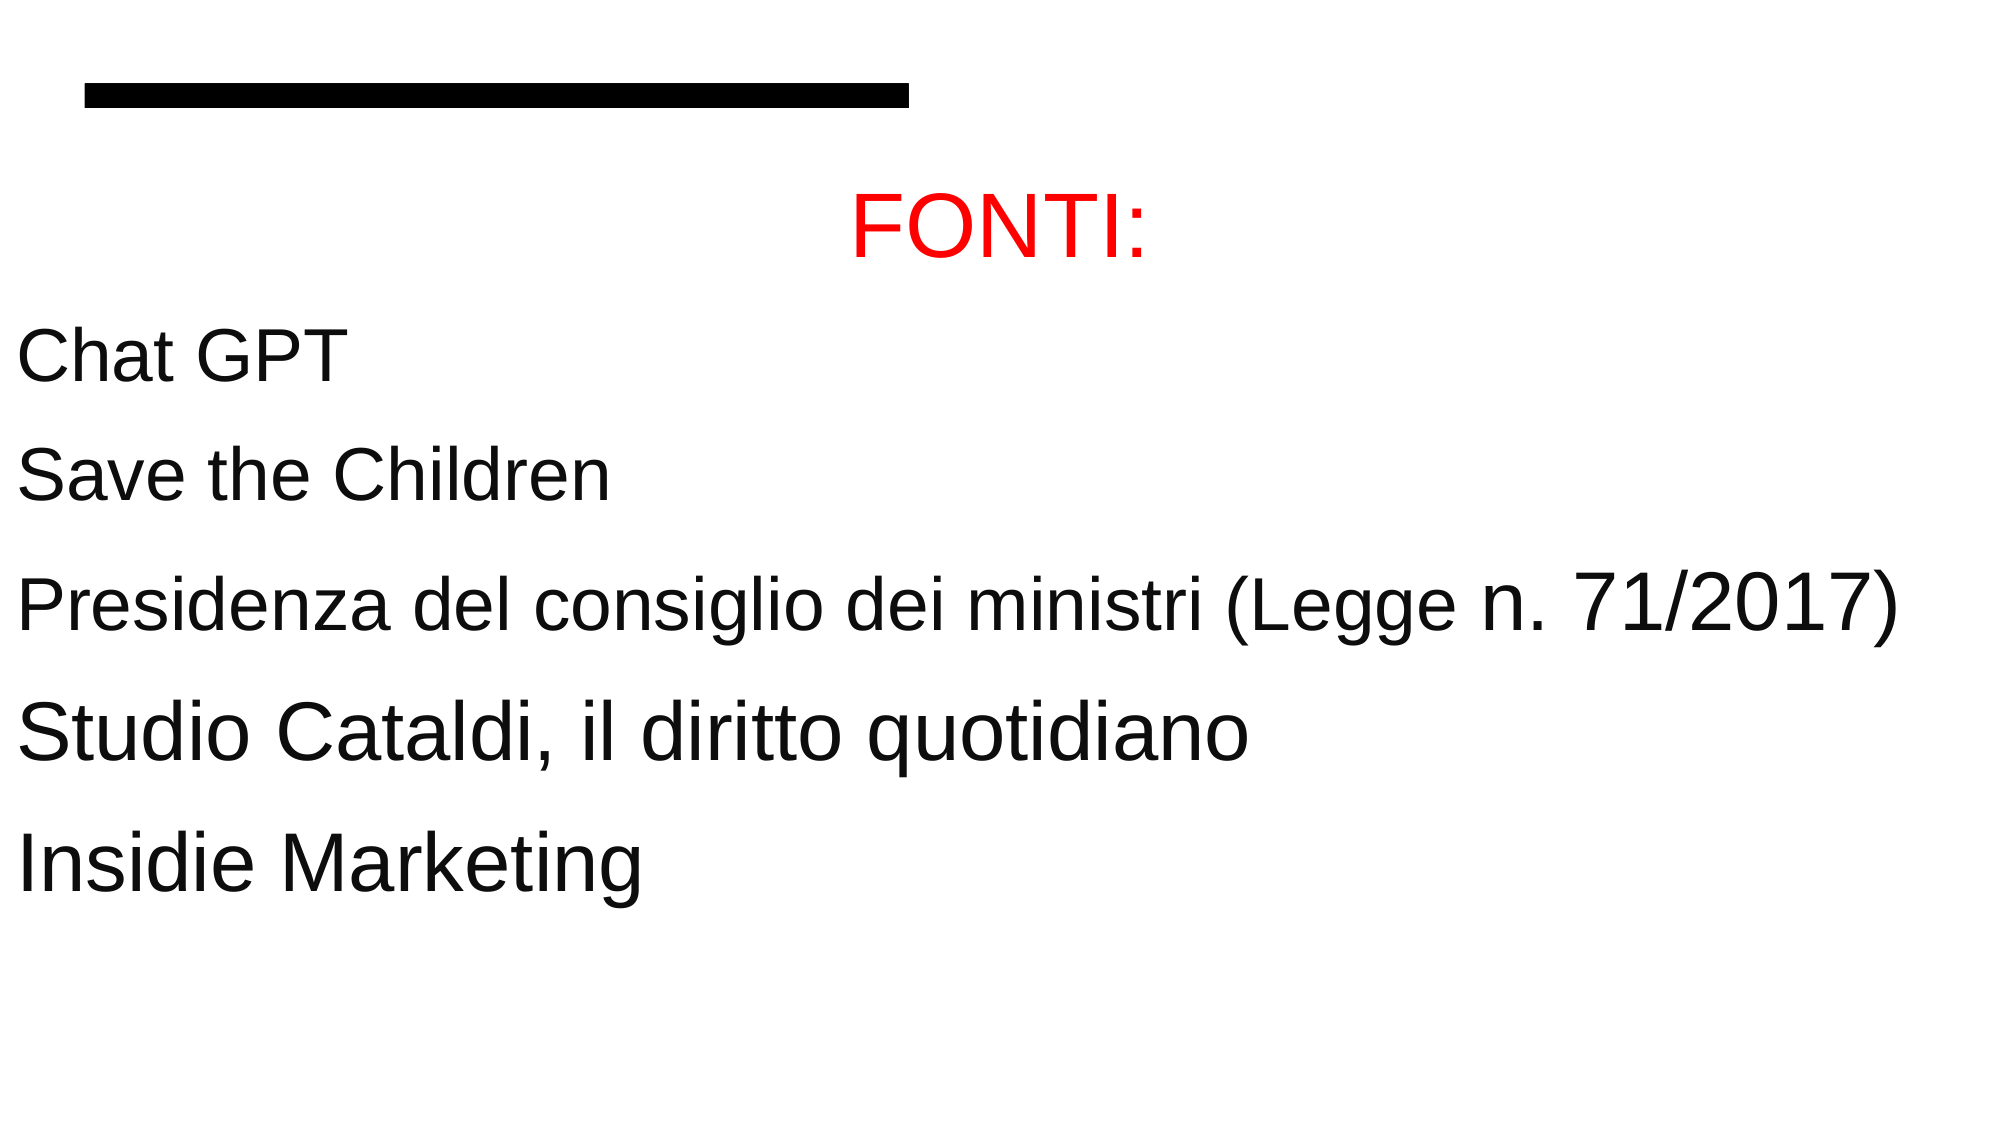

FONTI:
Chat GPT
Save the Children
Presidenza del consiglio dei ministri (Legge n. 71/2017)
Studio Cataldi, il diritto quotidiano
Insidie Marketing